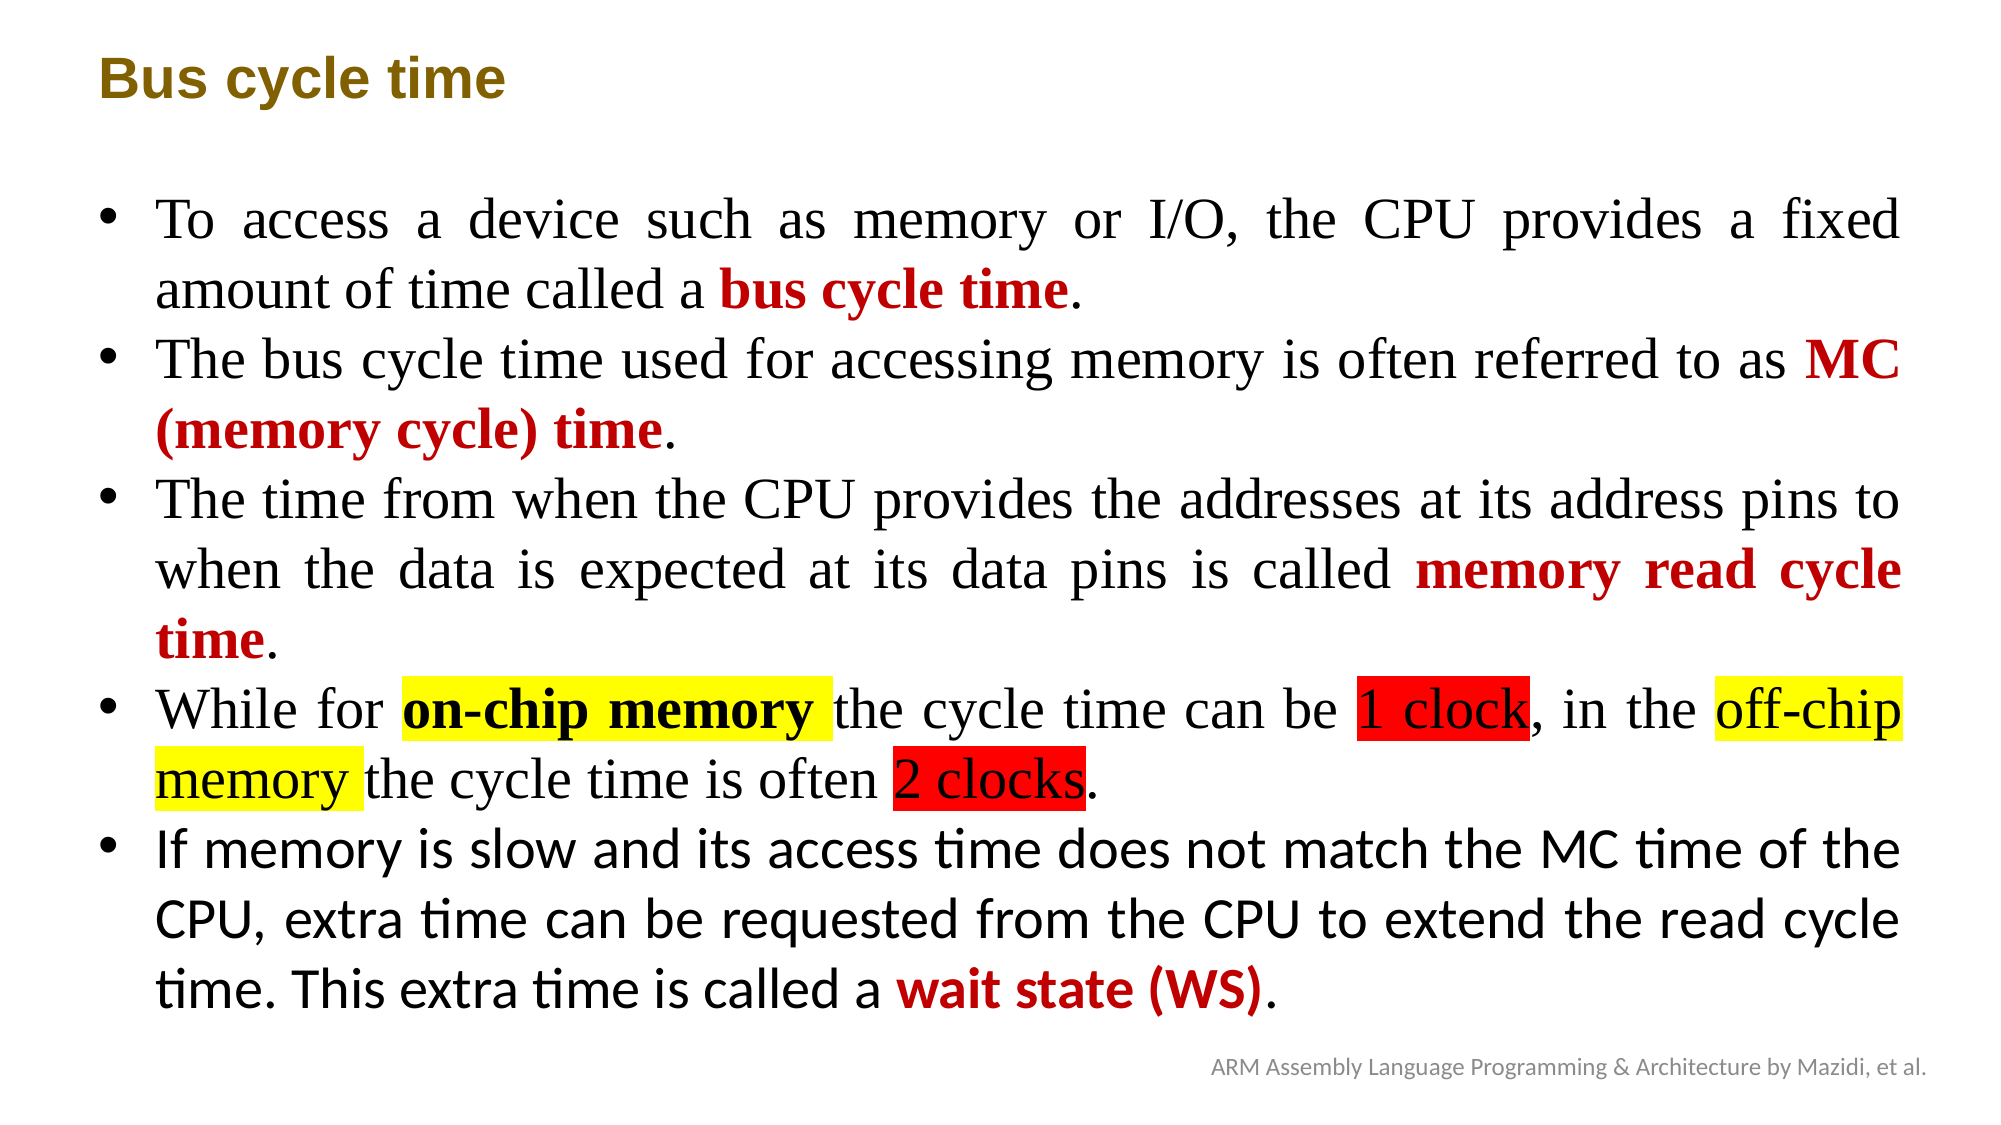

Bus cycle time

To access a device such as memory or I/O, the CPU provides a fixed amount of time called a bus cycle time.
The bus cycle time used for accessing memory is often referred to as MC (memory cycle) time.
The time from when the CPU provides the addresses at its address pins to when the data is expected at its data pins is called memory read cycle time.
While for on-chip memory the cycle time can be 1 clock, in the off-chip memory the cycle time is often 2 clocks.
If memory is slow and its access time does not match the MC time of the CPU, extra time can be requested from the CPU to extend the read cycle time. This extra time is called a wait state (WS).
ARM Assembly Language Programming & Architecture by Mazidi, et al.